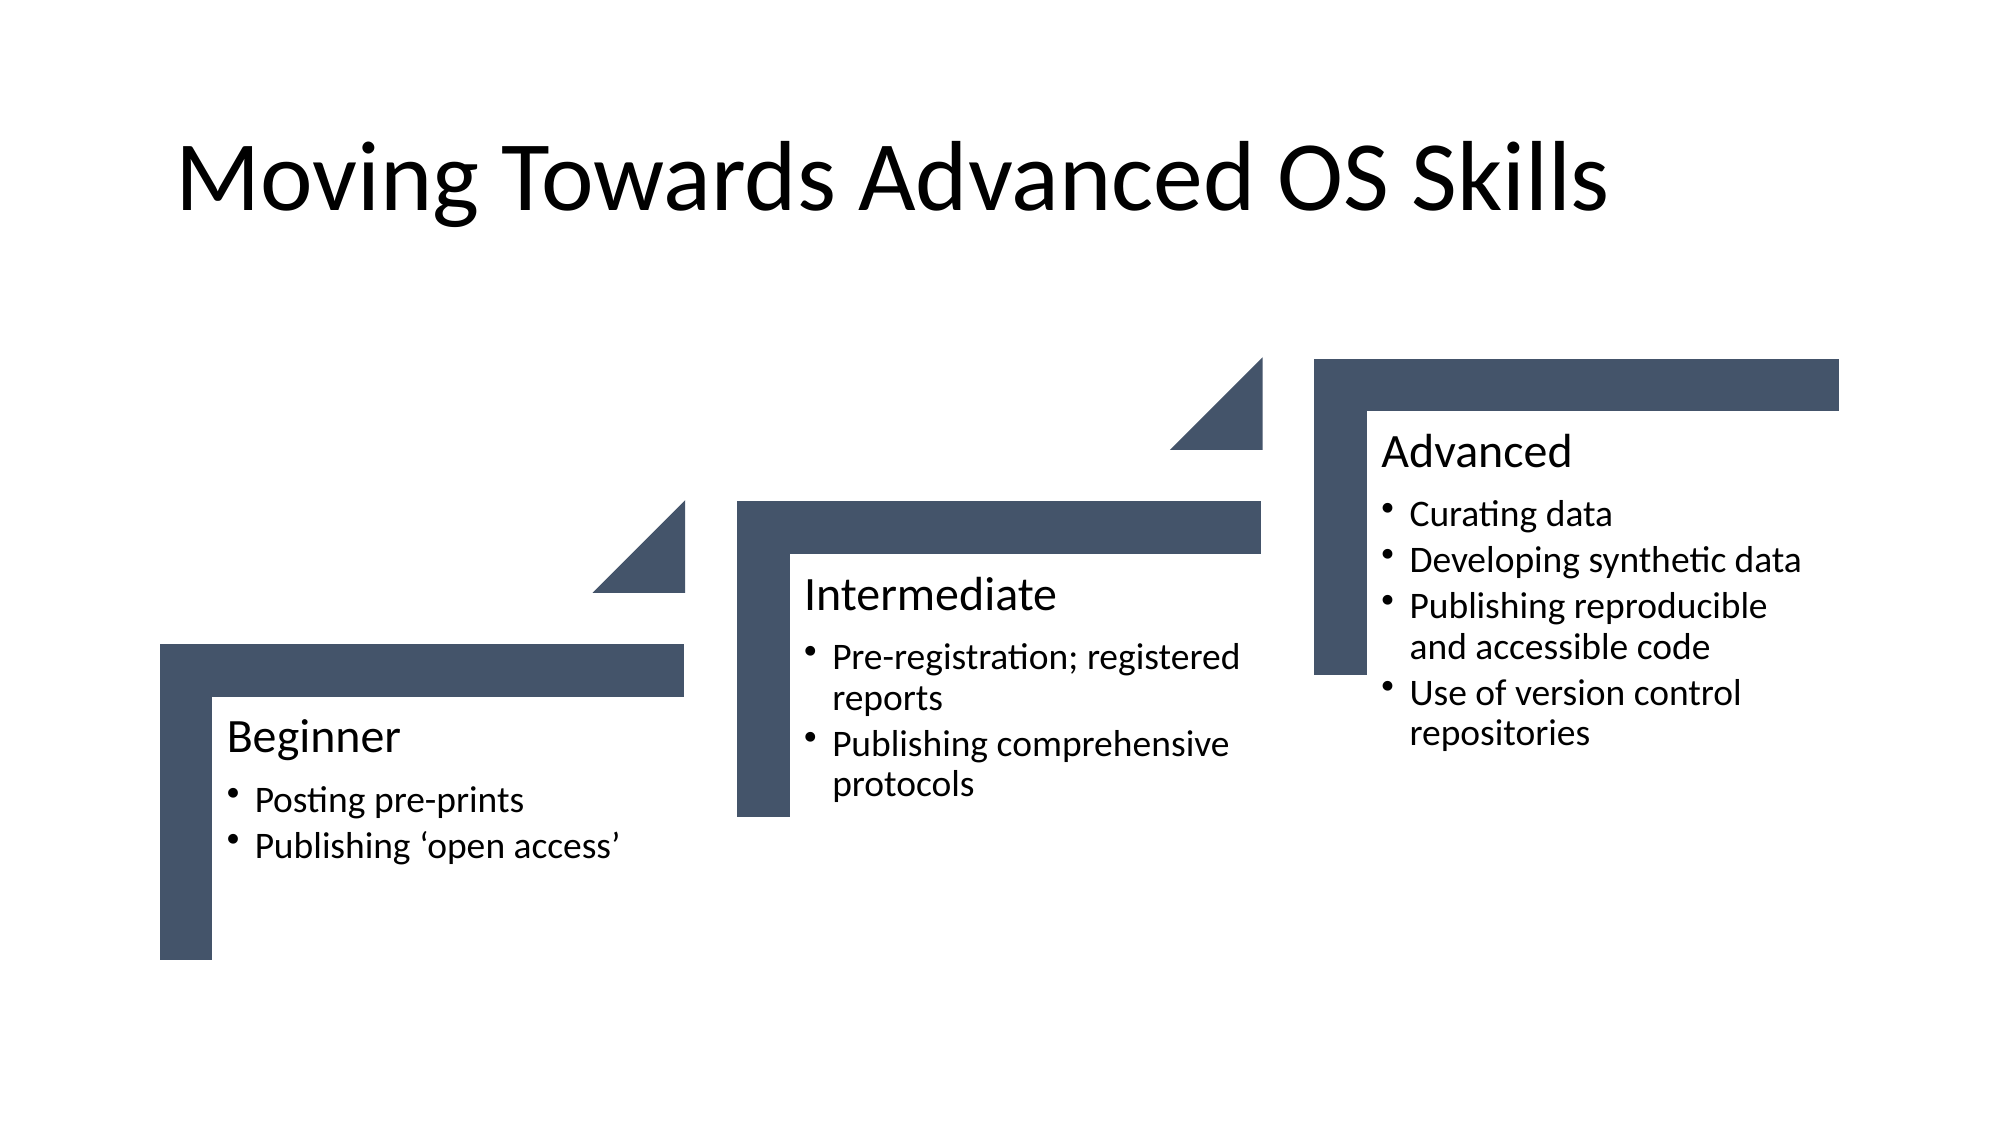

# Moving Towards Advanced OS Skills
Beginner
Posting pre-prints
Publishing ‘open access’

Intermediate
Pre-registration; registered reports
Publishing comprehensive protocols
Advanced
Curating data
Developing synthetic data
Publishing reproducible and accessible code
Use of version control repositories